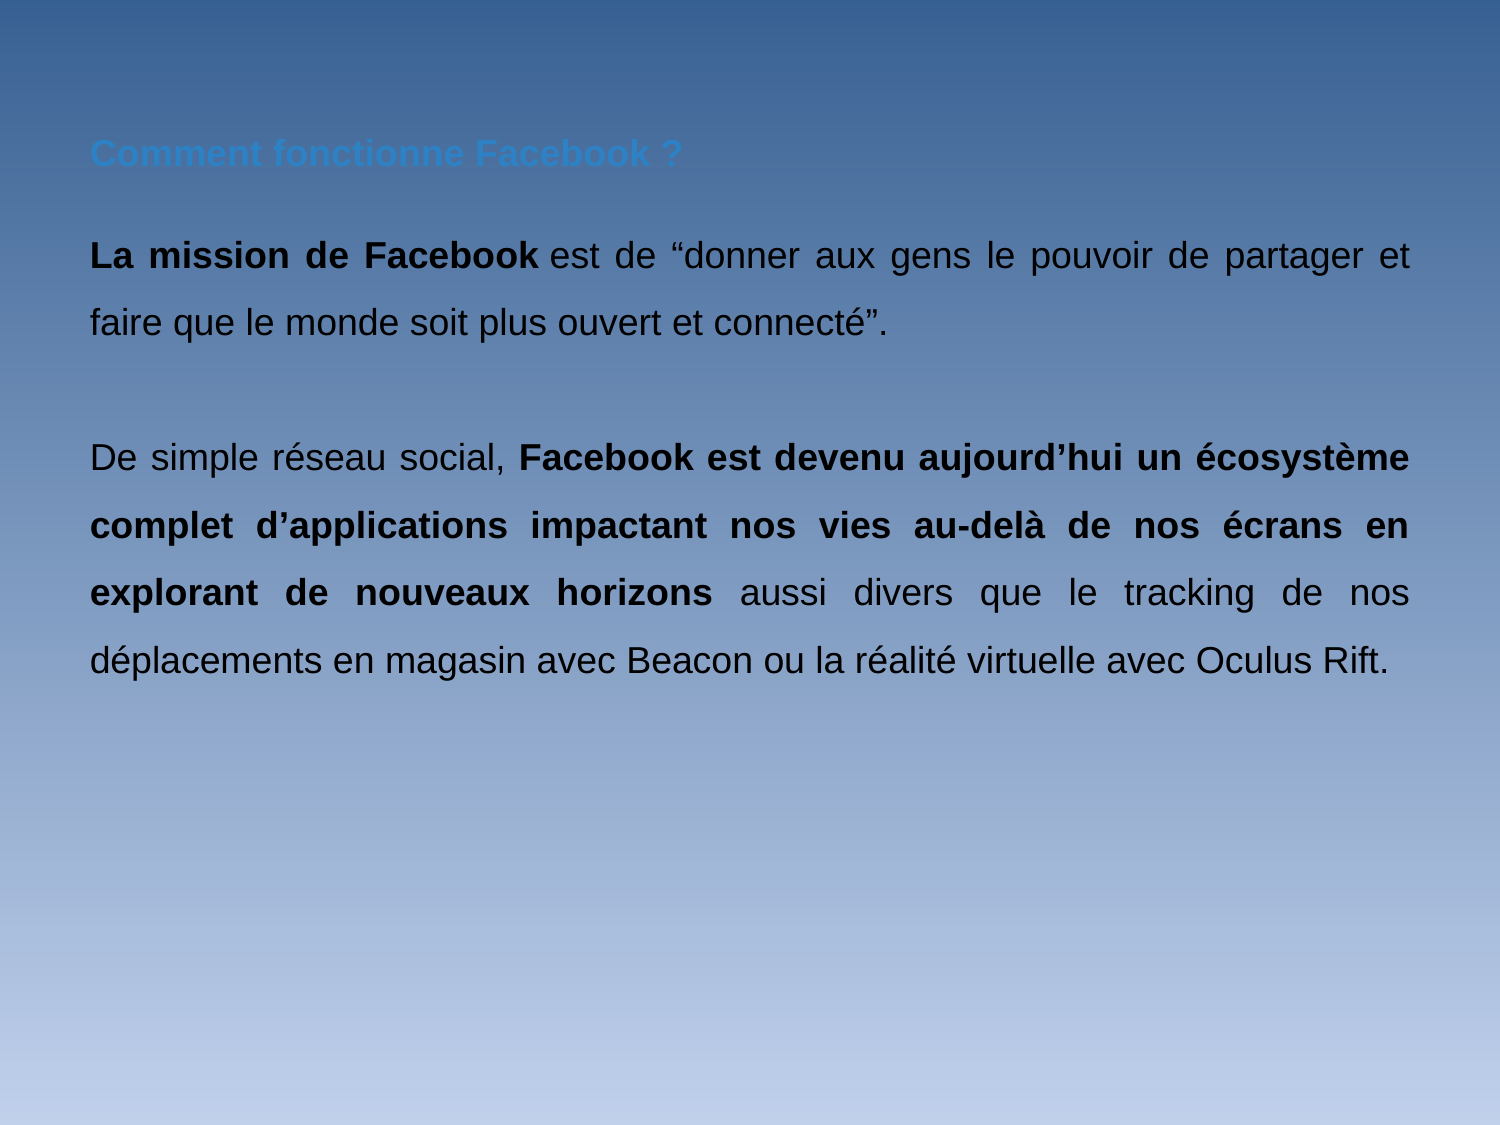

Comment fonctionne Facebook ?

La mission de Facebook est de “donner aux gens le pouvoir de partager et faire que le monde soit plus ouvert et connecté”.

De simple réseau social, Facebook est devenu aujourd’hui un écosystème complet d’applications impactant nos vies au-delà de nos écrans en explorant de nouveaux horizons aussi divers que le tracking de nos déplacements en magasin avec Beacon ou la réalité virtuelle avec Oculus Rift.